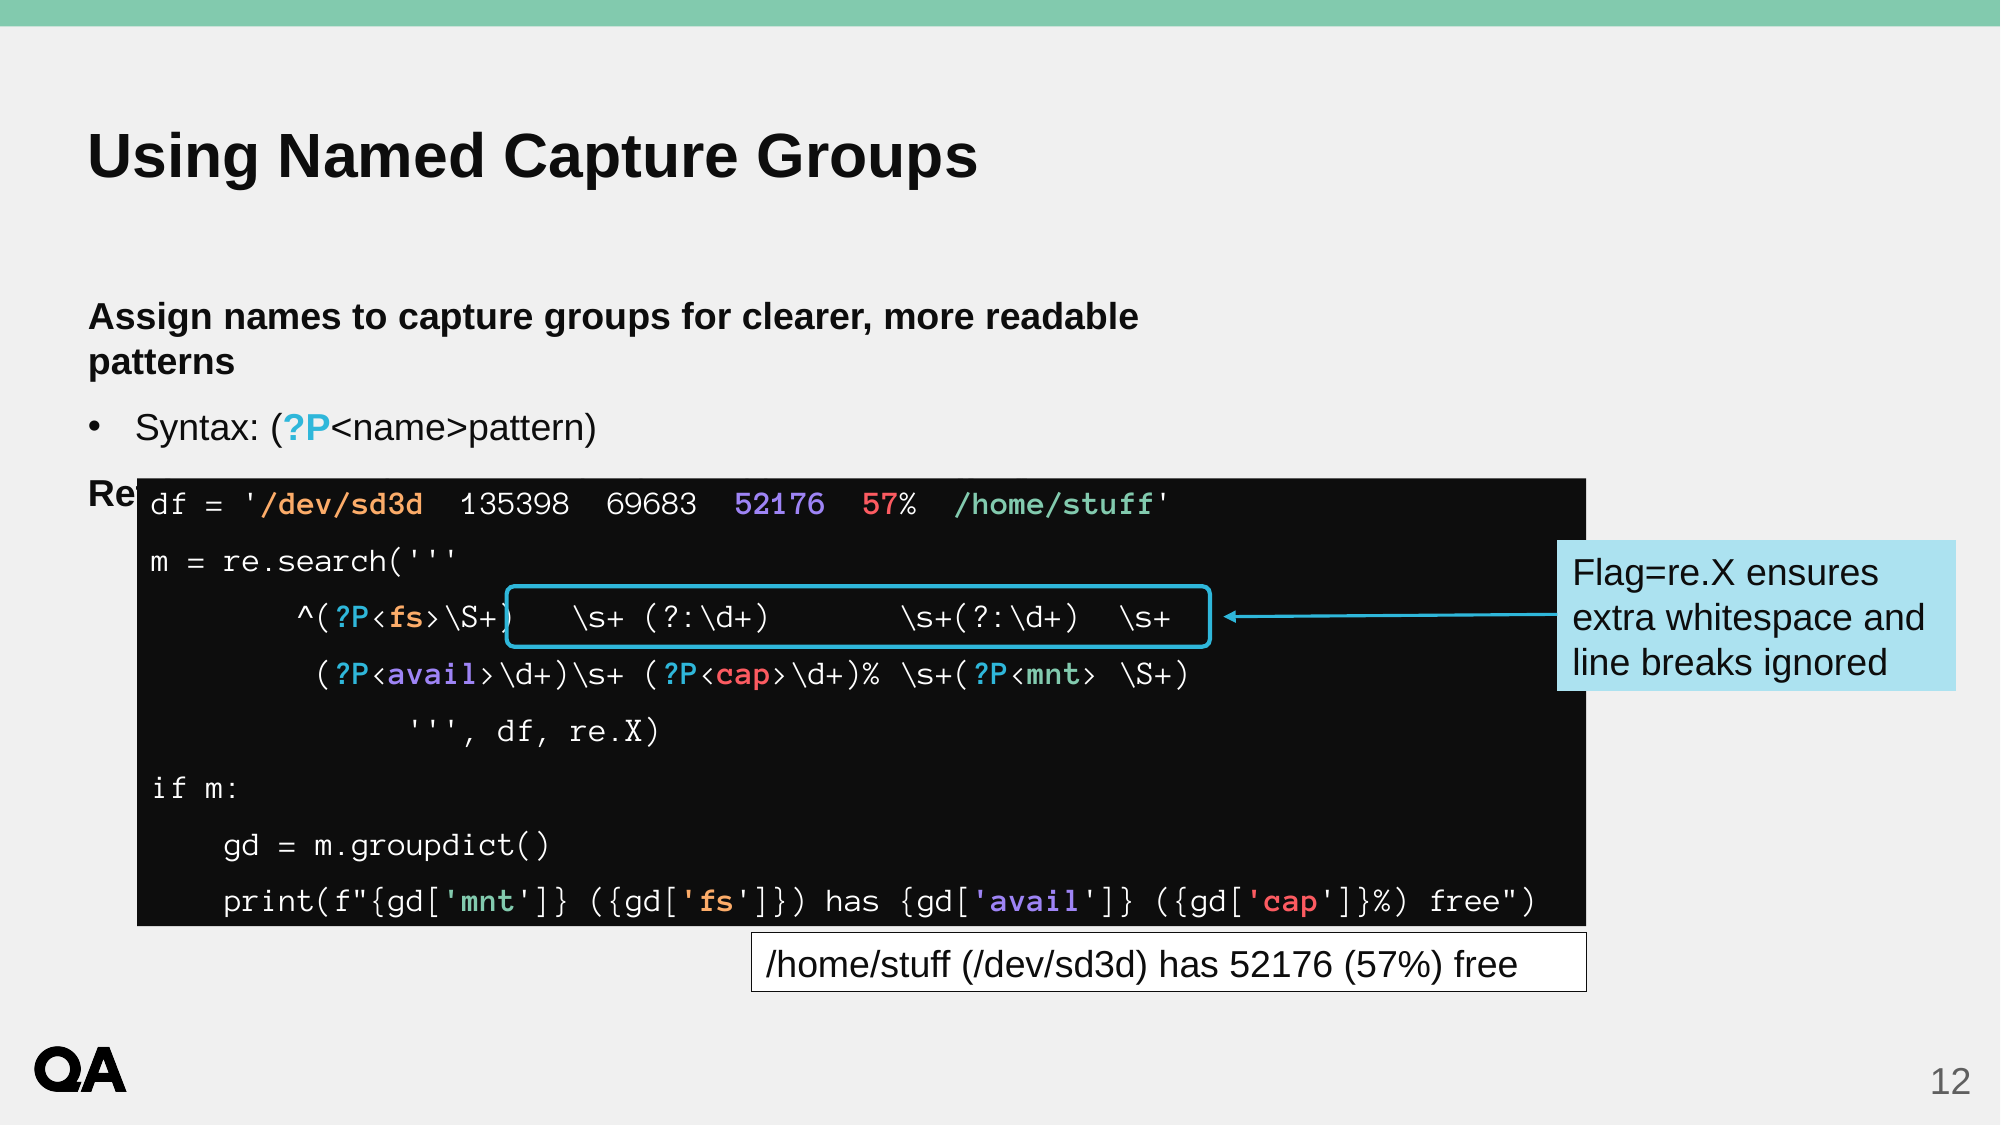

# Using Named Capture Groups
Assign names to capture groups for clearer, more readable patterns
Syntax: (?P<name>pattern)
Retrieve captured names and values with m.groupdict()
df = '/dev/sd3d  135398  69683  52176  57%  /home/stuff'
m = re.search('''
        ^(?P<fs>\S+)   \s+ (?:\d+)       \s+(?:\d+)  \s+
         (?P<avail>\d+)\s+ (?P<cap>\d+)% \s+(?P<mnt> \S+)
              ''', df, re.X)
if m:
    gd = m.groupdict()
    print(f"{gd['mnt']} ({gd['fs']}) has {gd['avail']} ({gd['cap']}%) free")
Flag=re.X ensures extra whitespace and line breaks ignored

/home/stuff (/dev/sd3d) has 52176 (57%) free
12